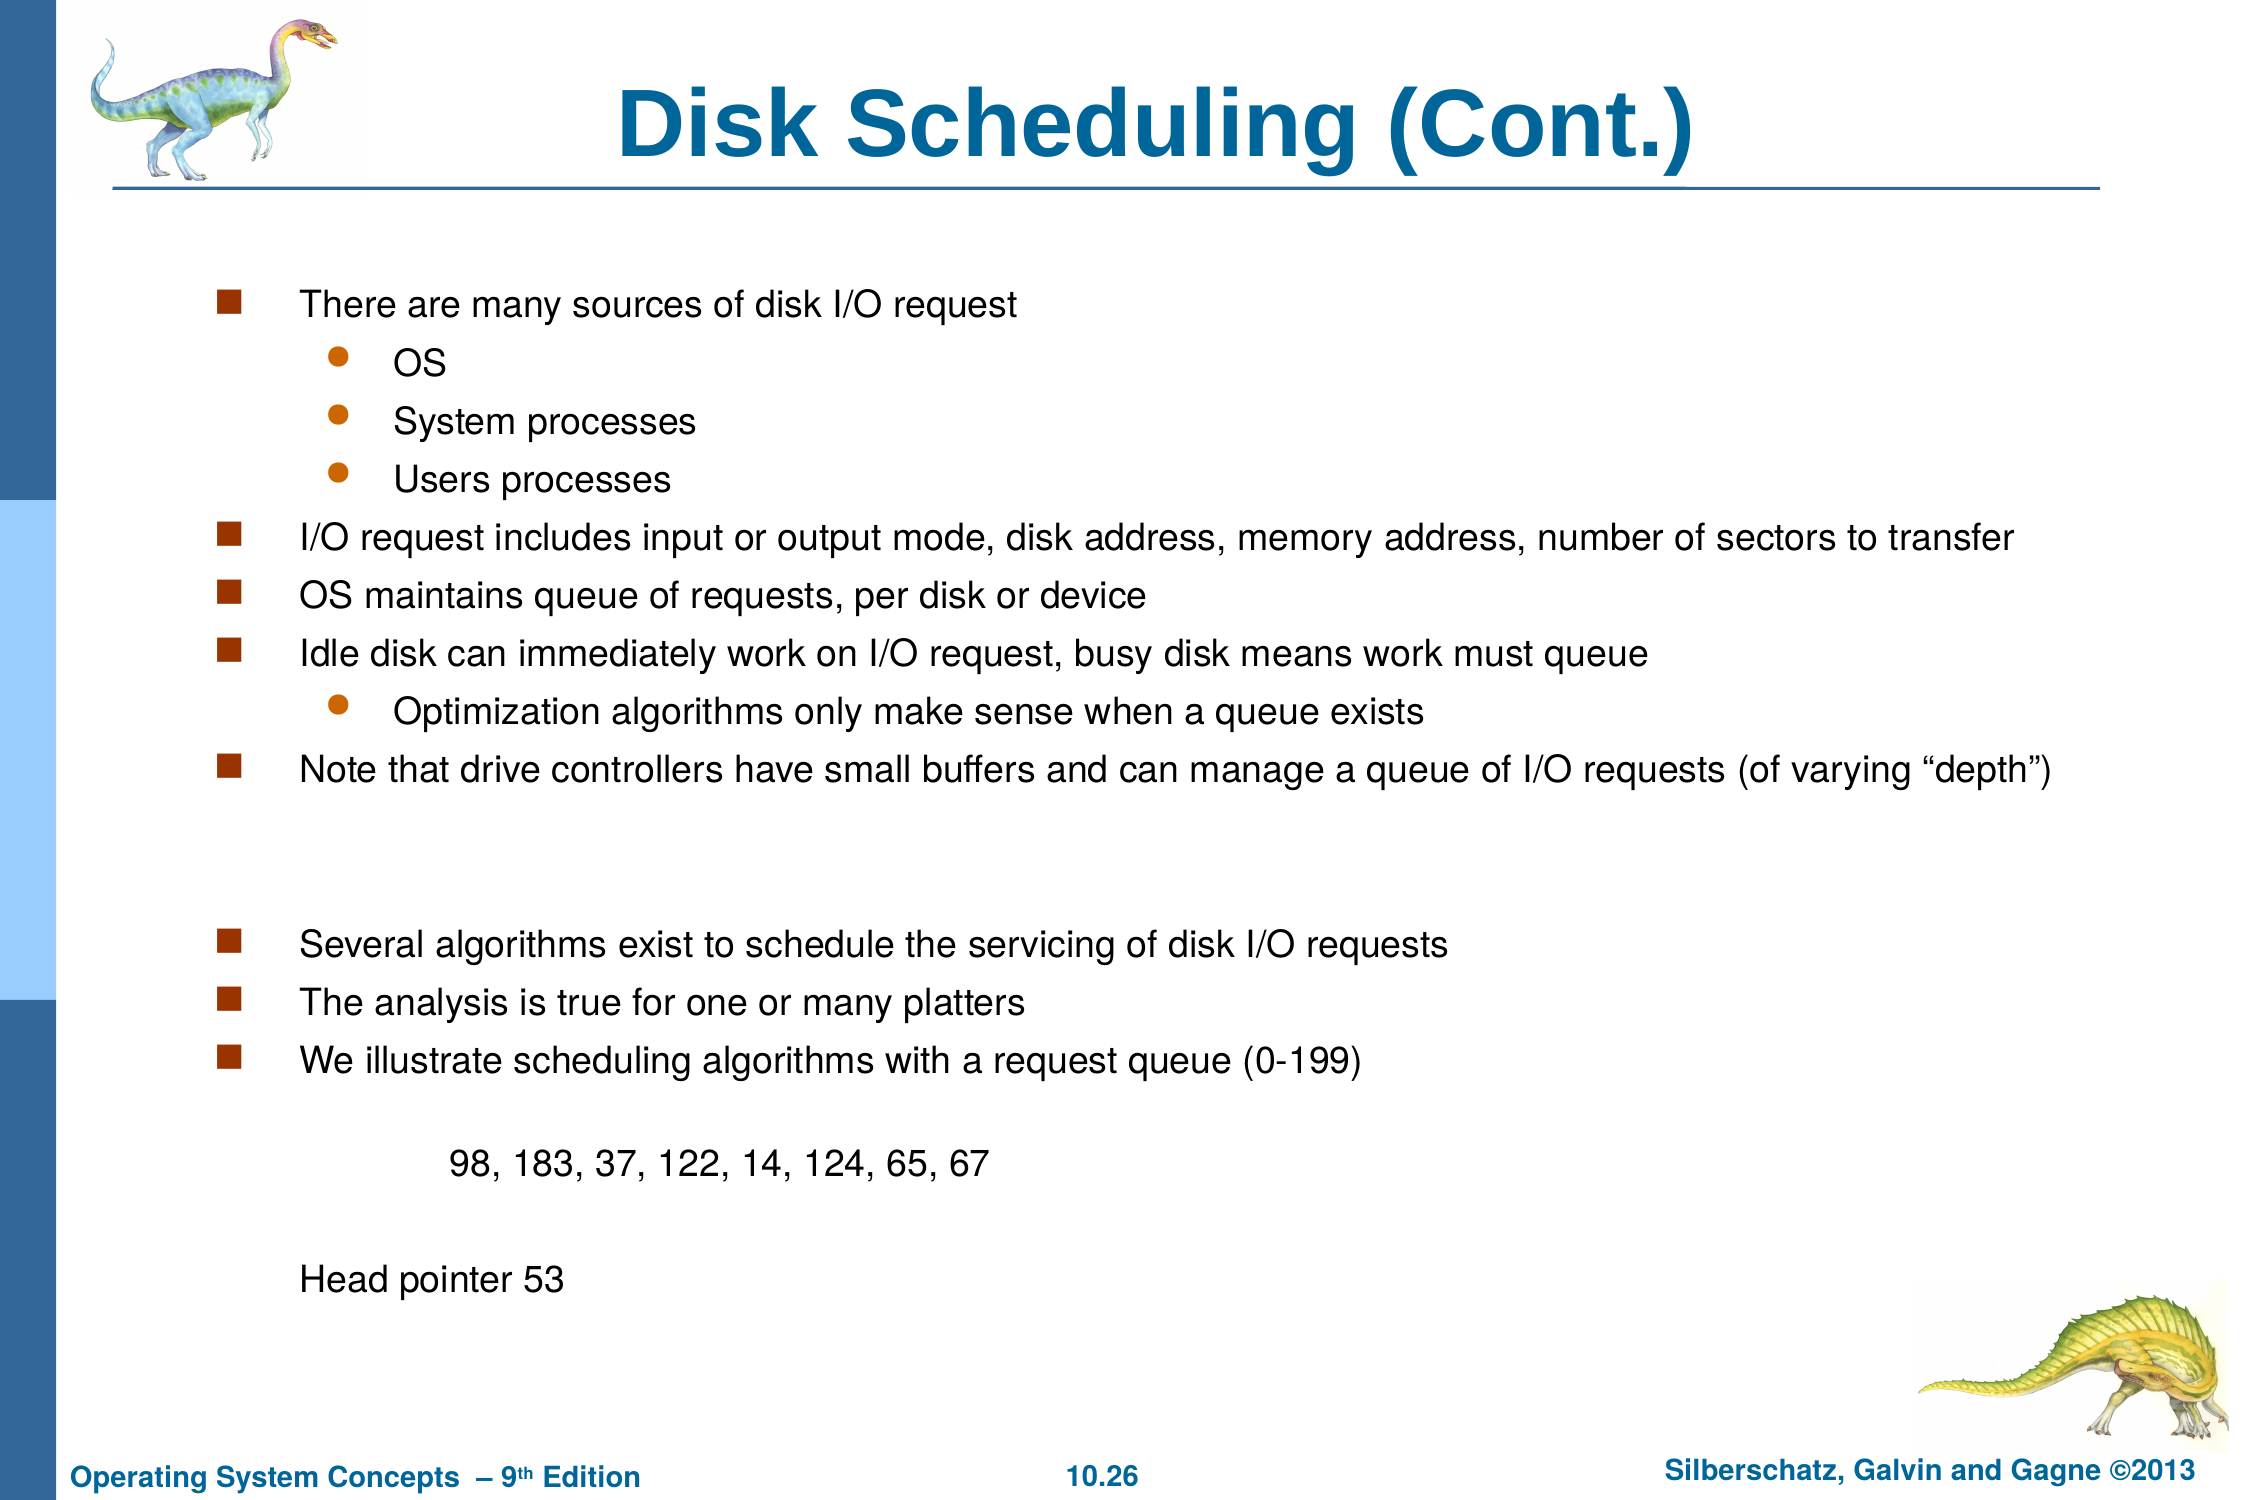

# Disk Scheduling (Cont.)
There are many sources of disk I/O request
OS
System processes
Users processes
I/O request includes input or output mode, disk address, memory address, number of sectors to transfer
OS maintains queue of requests, per disk or device
Idle disk can immediately work on I/O request, busy disk means work must queue
Optimization algorithms only make sense when a queue exists
Note that drive controllers have small buffers and can manage a queue of I/O requests (of varying “depth”)

Several algorithms exist to schedule the servicing of disk I/O requests
The analysis is true for one or many platters
We illustrate scheduling algorithms with a request queue (0-199)
	98, 183, 37, 122, 14, 124, 65, 67

	Head pointer 53